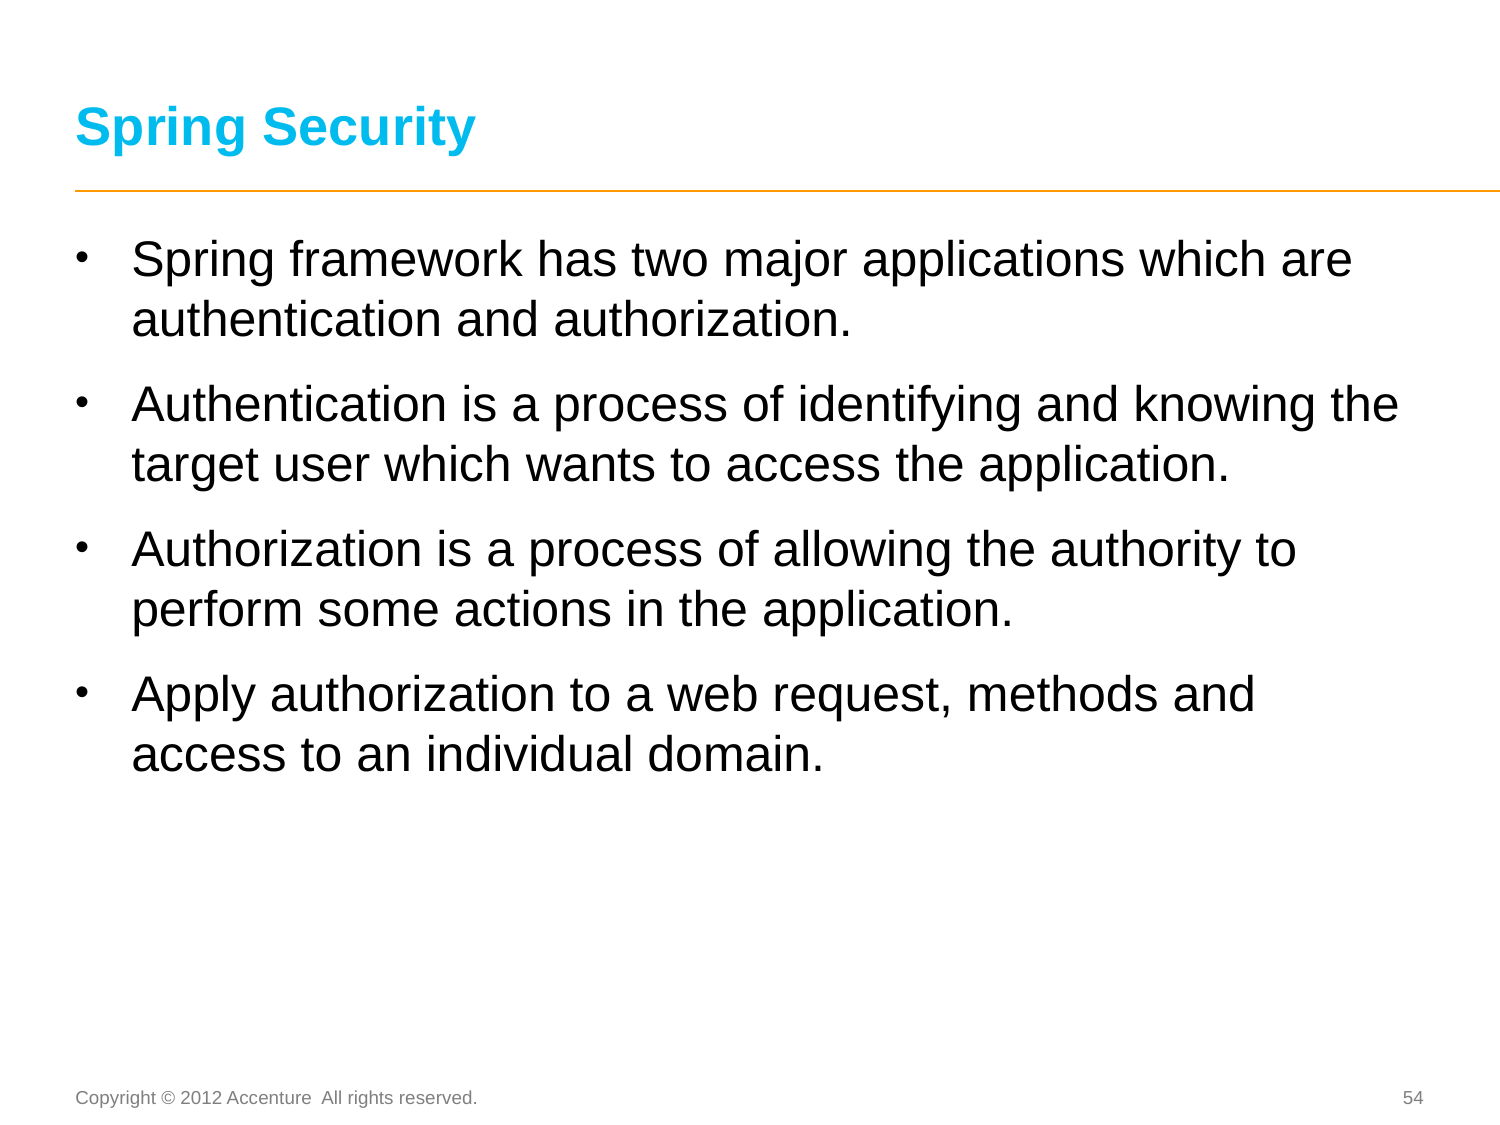

# Spring Security
Spring framework has two major applications which are authentication and authorization.
Authentication is a process of identifying and knowing the target user which wants to access the application.
Authorization is a process of allowing the authority to perform some actions in the application.
Apply authorization to a web request, methods and access to an individual domain.